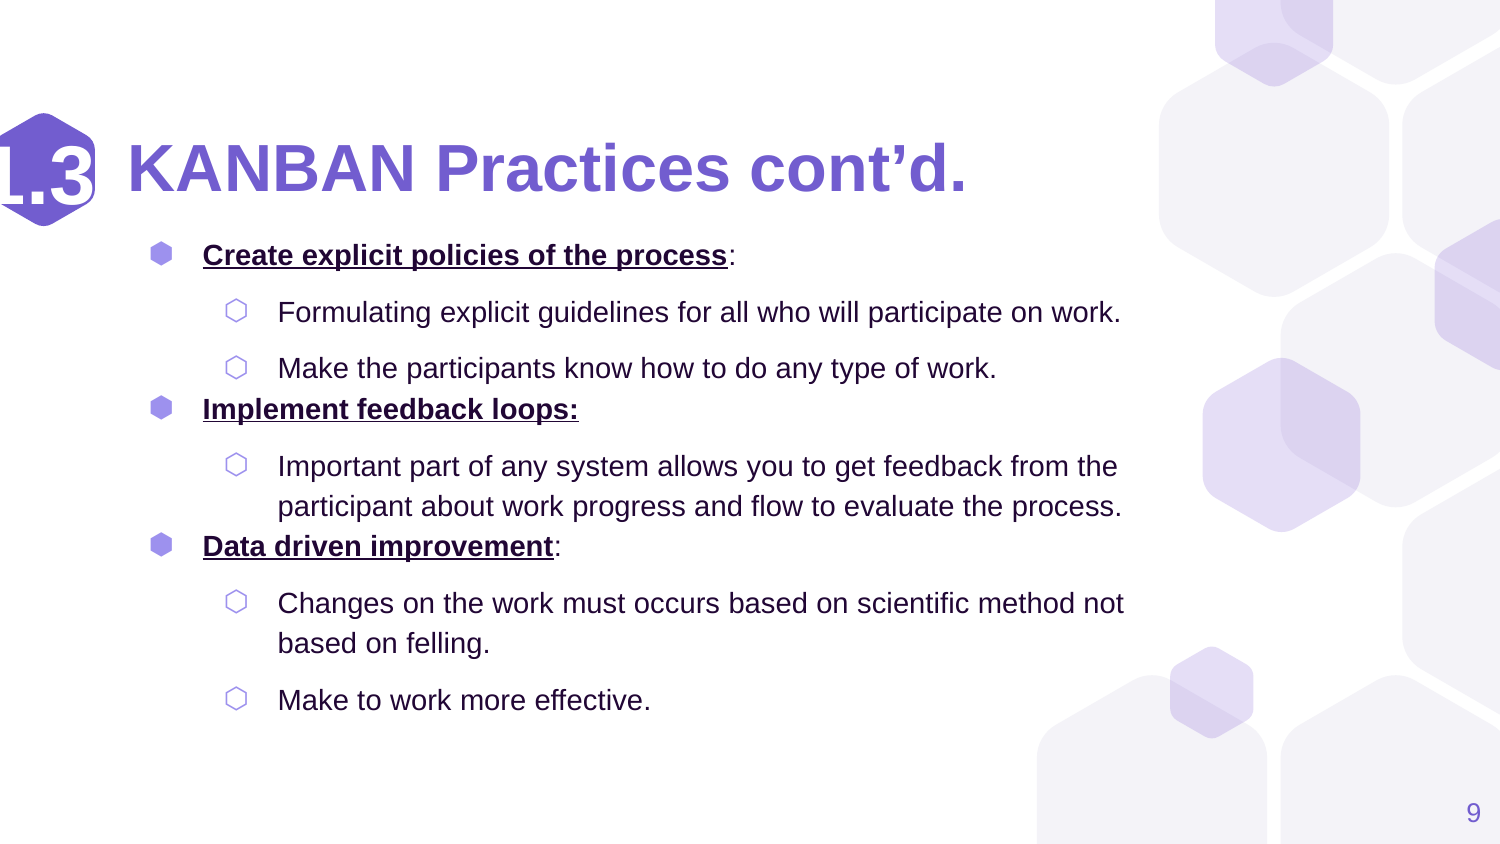

1.3
# KANBAN Practices cont’d.
Create explicit policies of the process:
Formulating explicit guidelines for all who will participate on work.
Make the participants know how to do any type of work.
Implement feedback loops:
Important part of any system allows you to get feedback from the participant about work progress and flow to evaluate the process.
Data driven improvement:
Changes on the work must occurs based on scientific method not based on felling.
Make to work more effective.

9